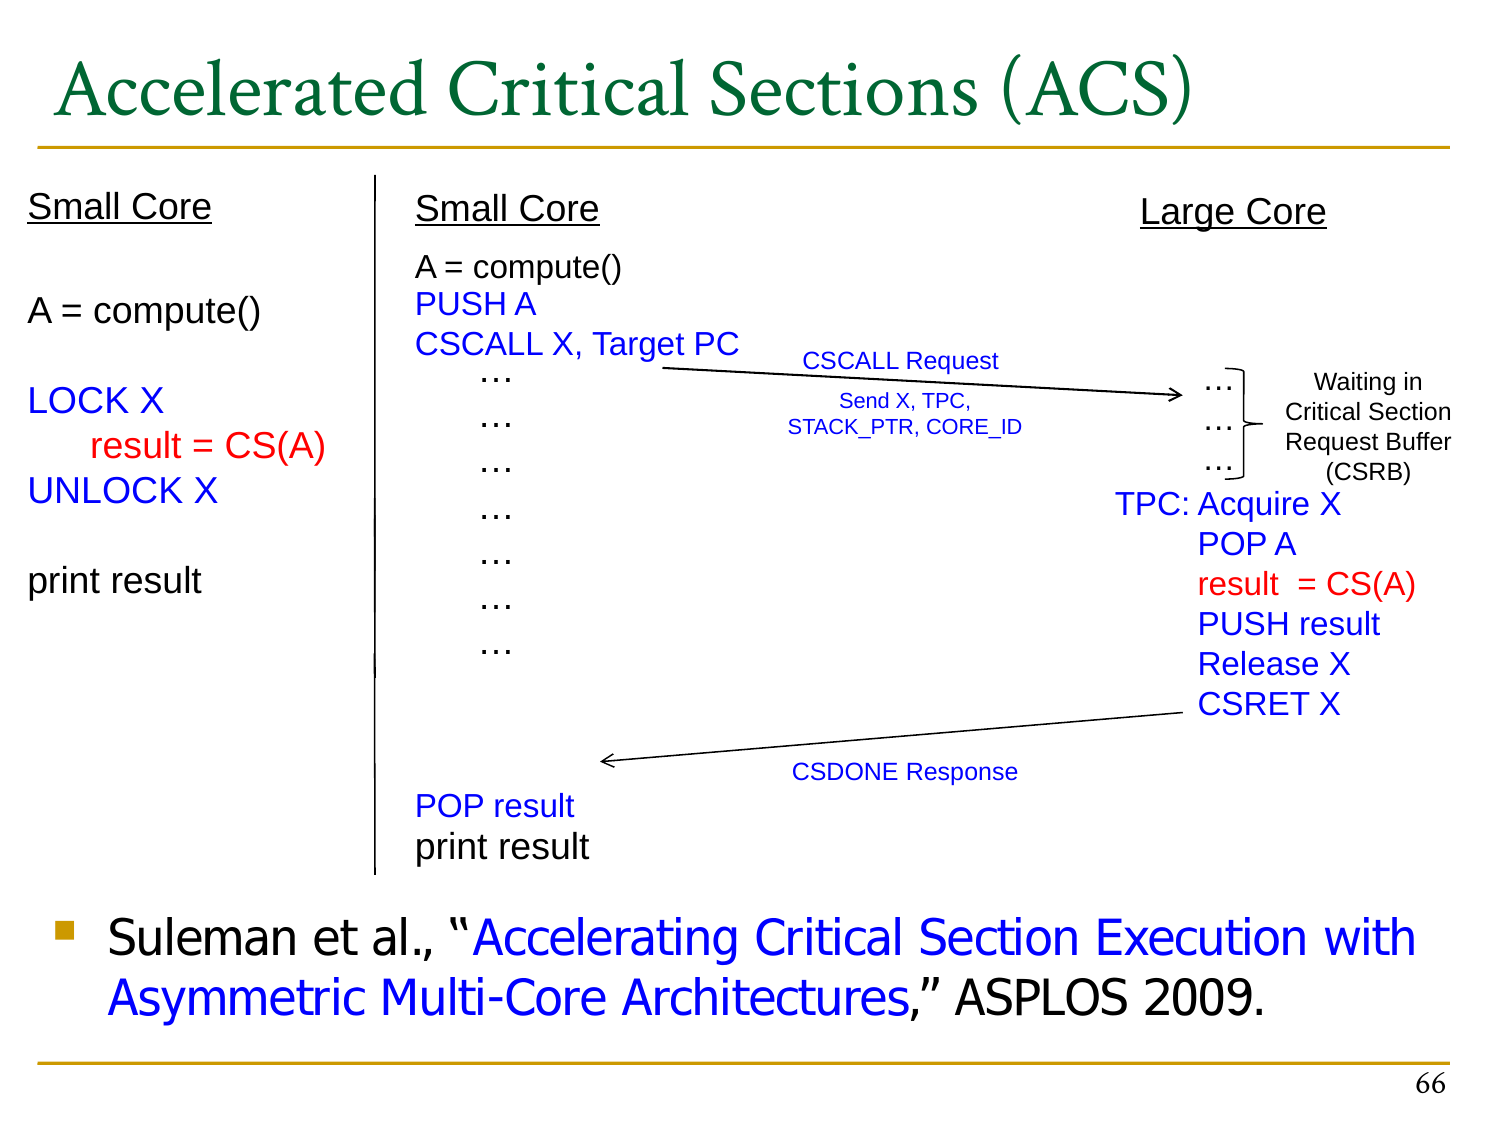

# Accelerated Critical Sections (ACS)
Small Core
Small Core
Large Core

Suleman et al., “Accelerating Critical Section Execution with Asymmetric Multi-Core Architectures,” ASPLOS 2009.
A = compute()
PUSH A
CSCALL X, Target PC
A = compute()

LOCK X
      result = CS(A)
UNLOCK X

print result
…
…
…
CSCALL Request
Send X, TPC, STACK_PTR, CORE_ID
…
…
…

Waiting in Critical Section Request Buffer (CSRB)
…
…
…
…
TPC:
Acquire X
POP A
result  = CS(A)
PUSH result
Release X
CSRET X
CSDONE Response
POP result
print result
66